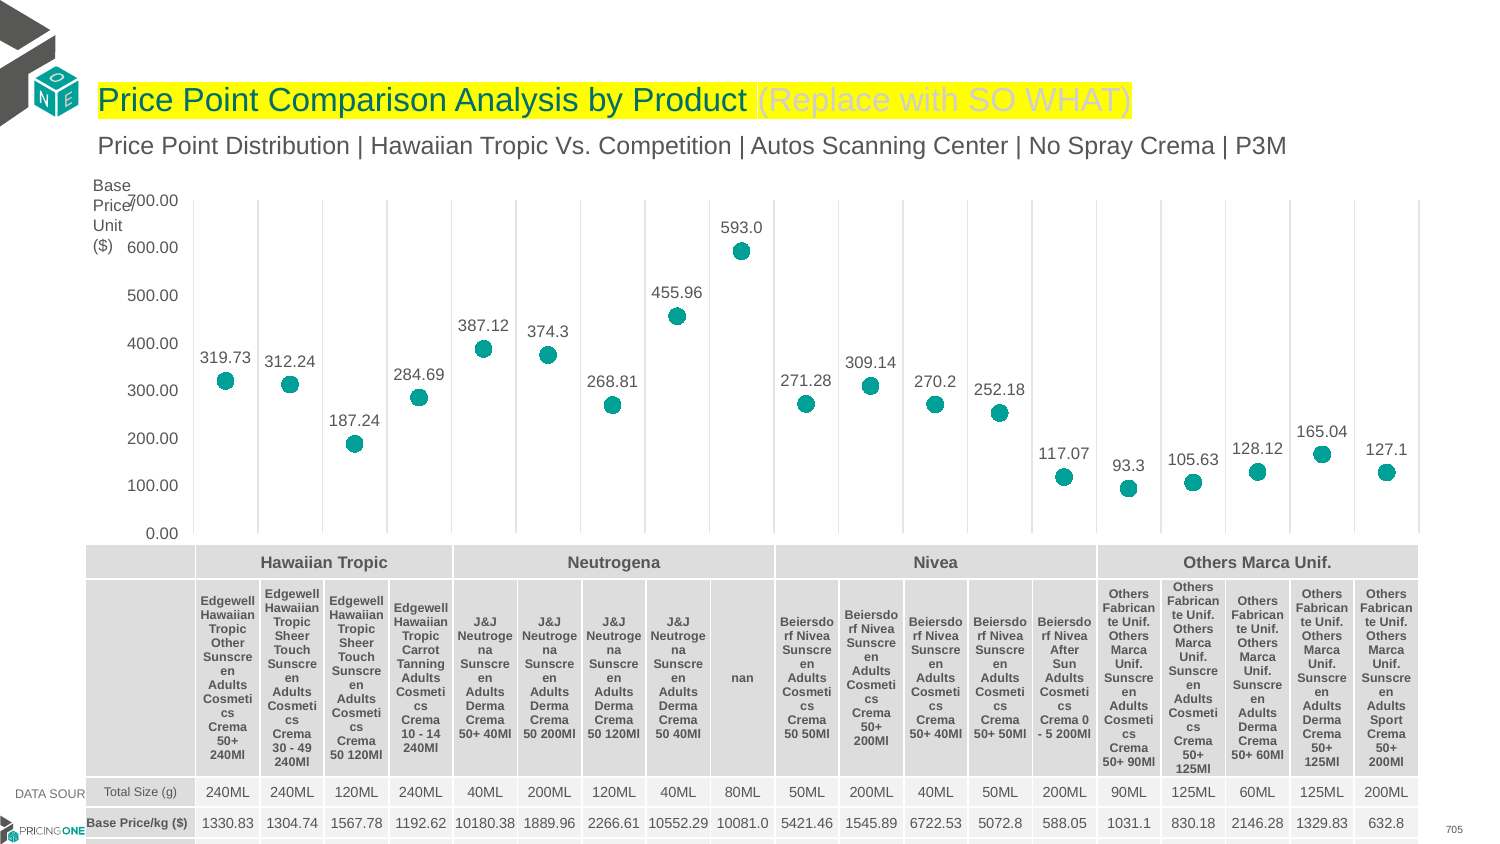

# Price Point Comparison Analysis by Product (Replace with SO WHAT)
Price Point Distribution | Hawaiian Tropic Vs. Competition | Autos Scanning Center | No Spray Crema | P3M
Base Price/Unit ($)

### Chart

| Category | Base Price/Unit |
|---|---|
| Edgewell Hawaiian Tropic Other Sunscreen Adults Cosmetics Crema 50+ 240Ml | 319.73 |
| Edgewell Hawaiian Tropic Sheer Touch Sunscreen Adults Cosmetics Crema 30 - 49 240Ml | 312.24 |
| Edgewell Hawaiian Tropic Sheer Touch Sunscreen Adults Cosmetics Crema 50 120Ml | 187.24 |
| Edgewell Hawaiian Tropic Carrot Tanning Adults Cosmetics Crema 10 - 14 240Ml | 284.69 |
| J&J Neutrogena Sunscreen Adults Derma Crema 50+ 40Ml | 387.12 |
| J&J Neutrogena Sunscreen Adults Derma Crema 50 200Ml | 374.3 |
| J&J Neutrogena Sunscreen Adults Derma Crema 50 120Ml | 268.81 |
| J&J Neutrogena Sunscreen Adults Derma Crema 50 40Ml | 455.96 |
| nan | 593.0 |
| Beiersdorf Nivea Sunscreen Adults Cosmetics Crema 50 50Ml | 271.28 |
| Beiersdorf Nivea Sunscreen Adults Cosmetics Crema 50+ 200Ml | 309.14 |
| Beiersdorf Nivea Sunscreen Adults Cosmetics Crema 50+ 40Ml | 270.2 |
| Beiersdorf Nivea Sunscreen Adults Cosmetics Crema 50+ 50Ml | 252.18 |
| Beiersdorf Nivea After Sun Adults Cosmetics Crema 0 - 5 200Ml | 117.07 |
| Others Fabricante Unif. Others Marca Unif. Sunscreen Adults Cosmetics Crema 50+ 90Ml | 93.3 |
| Others Fabricante Unif. Others Marca Unif. Sunscreen Adults Cosmetics Crema 50+ 125Ml | 105.63 |
| Others Fabricante Unif. Others Marca Unif. Sunscreen Adults Derma Crema 50+ 60Ml | 128.12 |
| Others Fabricante Unif. Others Marca Unif. Sunscreen Adults Derma Crema 50+ 125Ml | 165.04 |
| Others Fabricante Unif. Others Marca Unif. Sunscreen Adults Sport Crema 50+ 200Ml | 127.1 |
|  | Hawaiian Tropic | Hawaiian Tropic | Hawaiian Tropic | Hawaiian Tropic | Neutrogena | Neutrogena | Neutrogena | Neutrogena | Neutrogena | Nivea | Nivea | Nivea | Nivea | Nivea | Others Marca Unif. | Others Marca Unif. | Others Marca Unif. | Others Marca Unif. | Others Marca Unif. |
| --- | --- | --- | --- | --- | --- | --- | --- | --- | --- | --- | --- | --- | --- | --- | --- | --- | --- | --- | --- |
|  | Edgewell Hawaiian Tropic Other Sunscreen Adults Cosmetics Crema 50+ 240Ml | Edgewell Hawaiian Tropic Sheer Touch Sunscreen Adults Cosmetics Crema 30 - 49 240Ml | Edgewell Hawaiian Tropic Sheer Touch Sunscreen Adults Cosmetics Crema 50 120Ml | Edgewell Hawaiian Tropic Carrot Tanning Adults Cosmetics Crema 10 - 14 240Ml | J&J Neutrogena Sunscreen Adults Derma Crema 50+ 40Ml | J&J Neutrogena Sunscreen Adults Derma Crema 50 200Ml | J&J Neutrogena Sunscreen Adults Derma Crema 50 120Ml | J&J Neutrogena Sunscreen Adults Derma Crema 50 40Ml | nan | Beiersdorf Nivea Sunscreen Adults Cosmetics Crema 50 50Ml | Beiersdorf Nivea Sunscreen Adults Cosmetics Crema 50+ 200Ml | Beiersdorf Nivea Sunscreen Adults Cosmetics Crema 50+ 40Ml | Beiersdorf Nivea Sunscreen Adults Cosmetics Crema 50+ 50Ml | Beiersdorf Nivea After Sun Adults Cosmetics Crema 0 - 5 200Ml | Others Fabricante Unif. Others Marca Unif. Sunscreen Adults Cosmetics Crema 50+ 90Ml | Others Fabricante Unif. Others Marca Unif. Sunscreen Adults Cosmetics Crema 50+ 125Ml | Others Fabricante Unif. Others Marca Unif. Sunscreen Adults Derma Crema 50+ 60Ml | Others Fabricante Unif. Others Marca Unif. Sunscreen Adults Derma Crema 50+ 125Ml | Others Fabricante Unif. Others Marca Unif. Sunscreen Adults Sport Crema 50+ 200Ml |
| Total Size (g) | 240ML | 240ML | 120ML | 240ML | 40ML | 200ML | 120ML | 40ML | 80ML | 50ML | 200ML | 40ML | 50ML | 200ML | 90ML | 125ML | 60ML | 125ML | 200ML |
| Base Price/kg ($) | 1330.83 | 1304.74 | 1567.78 | 1192.62 | 10180.38 | 1889.96 | 2266.61 | 10552.29 | 10081.0 | 5421.46 | 1545.89 | 6722.53 | 5072.8 | 588.05 | 1031.1 | 830.18 | 2146.28 | 1329.83 | 632.8 |
| P12M GM % |  |  |  |  |  |  |  |  |  |  |  |  |  |  |  |  |  |  |  |
DATA SOURCE: Trade Panel/Retailer Data | April  2025

6/29/2025
705